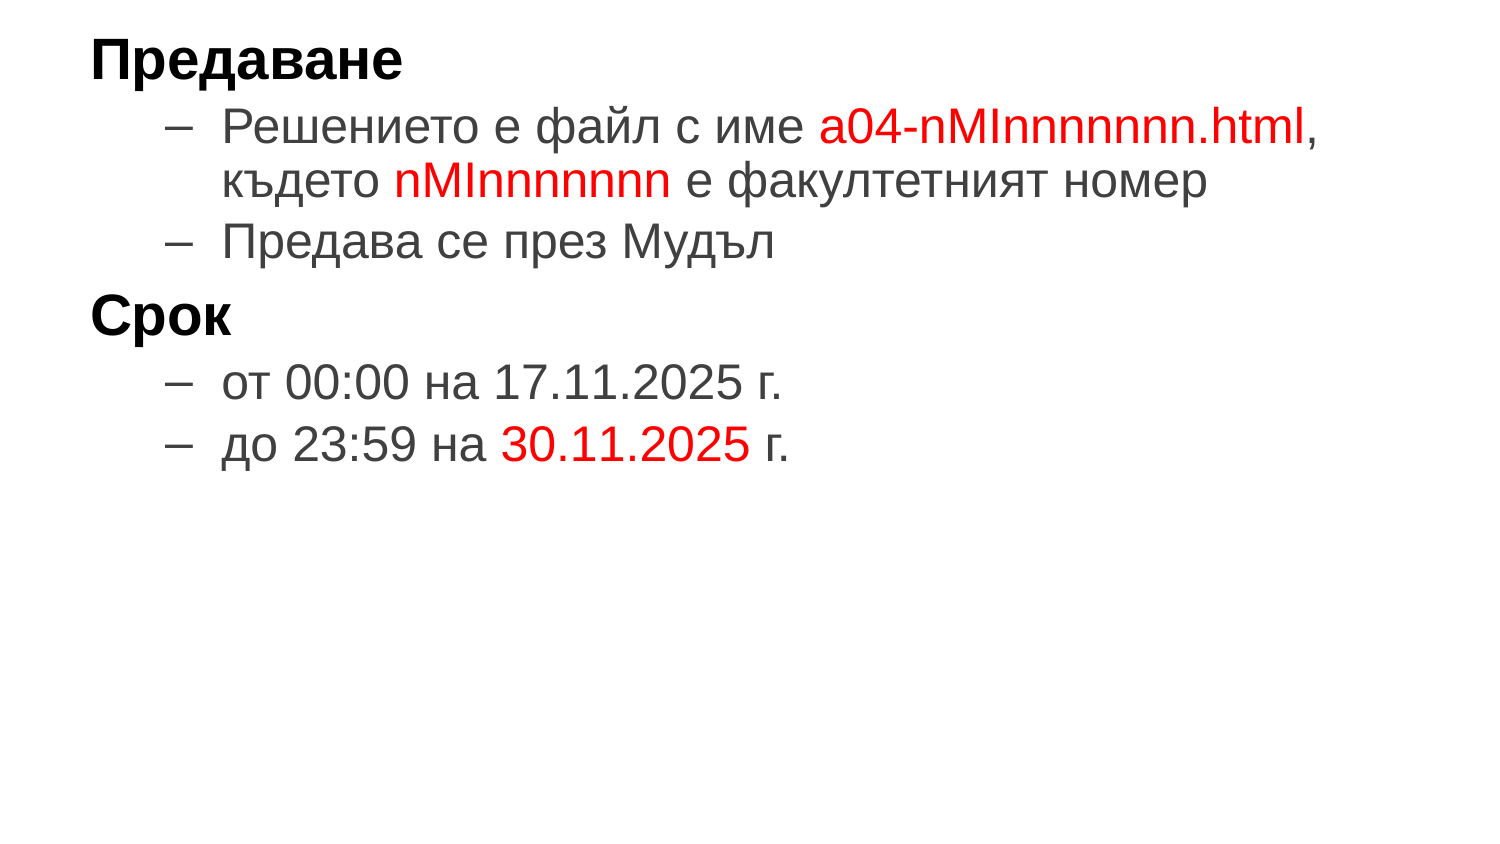

Предаване
Решението е файл с име a04-nMInnnnnnn.html,
където nMInnnnnnn е факултетният номер
Предава се през Мудъл
Срок
от 00:00 на 17.11.2025 г.
до 23:59 на 30.11.2025 г.